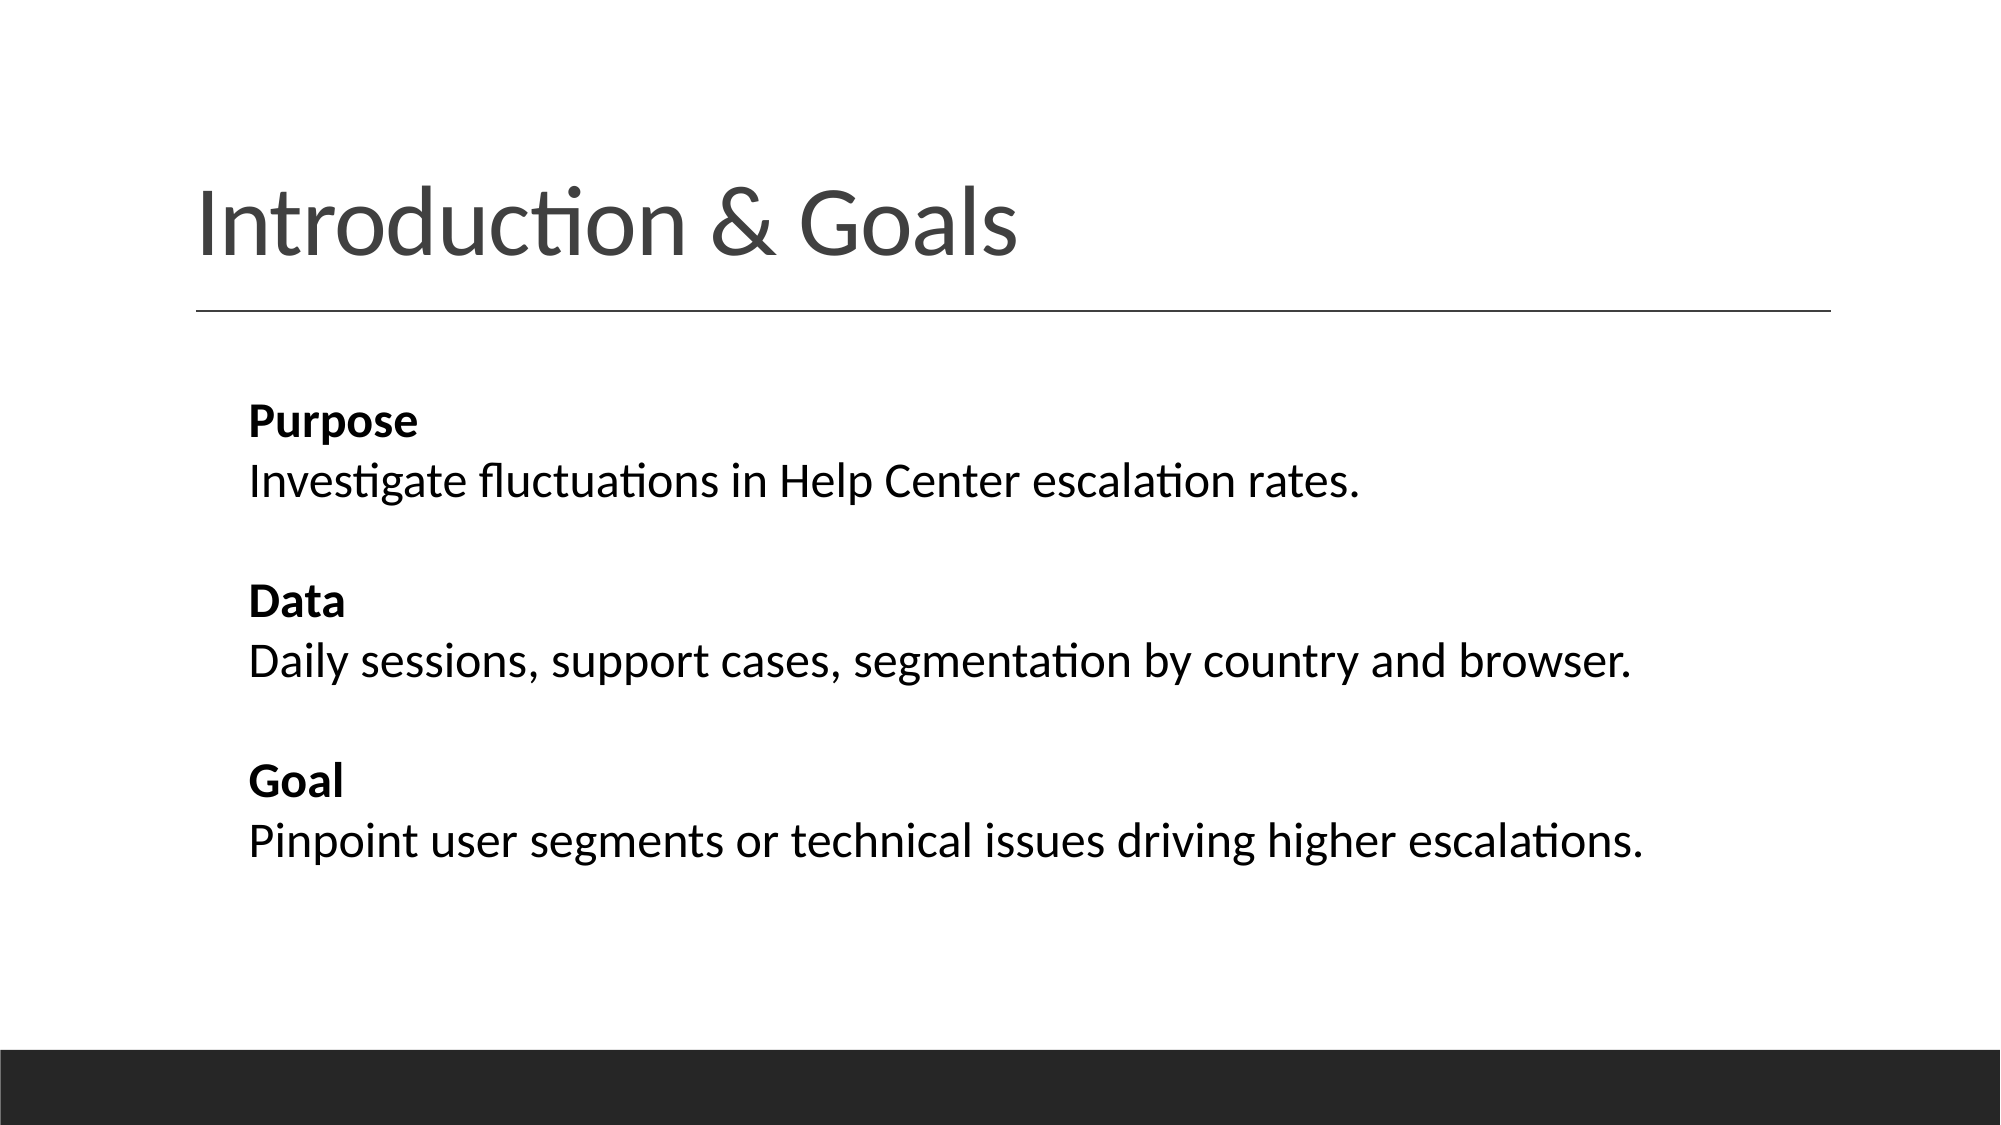

# Introduction & Goals
Purpose
Investigate fluctuations in Help Center escalation rates.

Data
Daily sessions, support cases, segmentation by country and browser.

Goal
Pinpoint user segments or technical issues driving higher escalations.